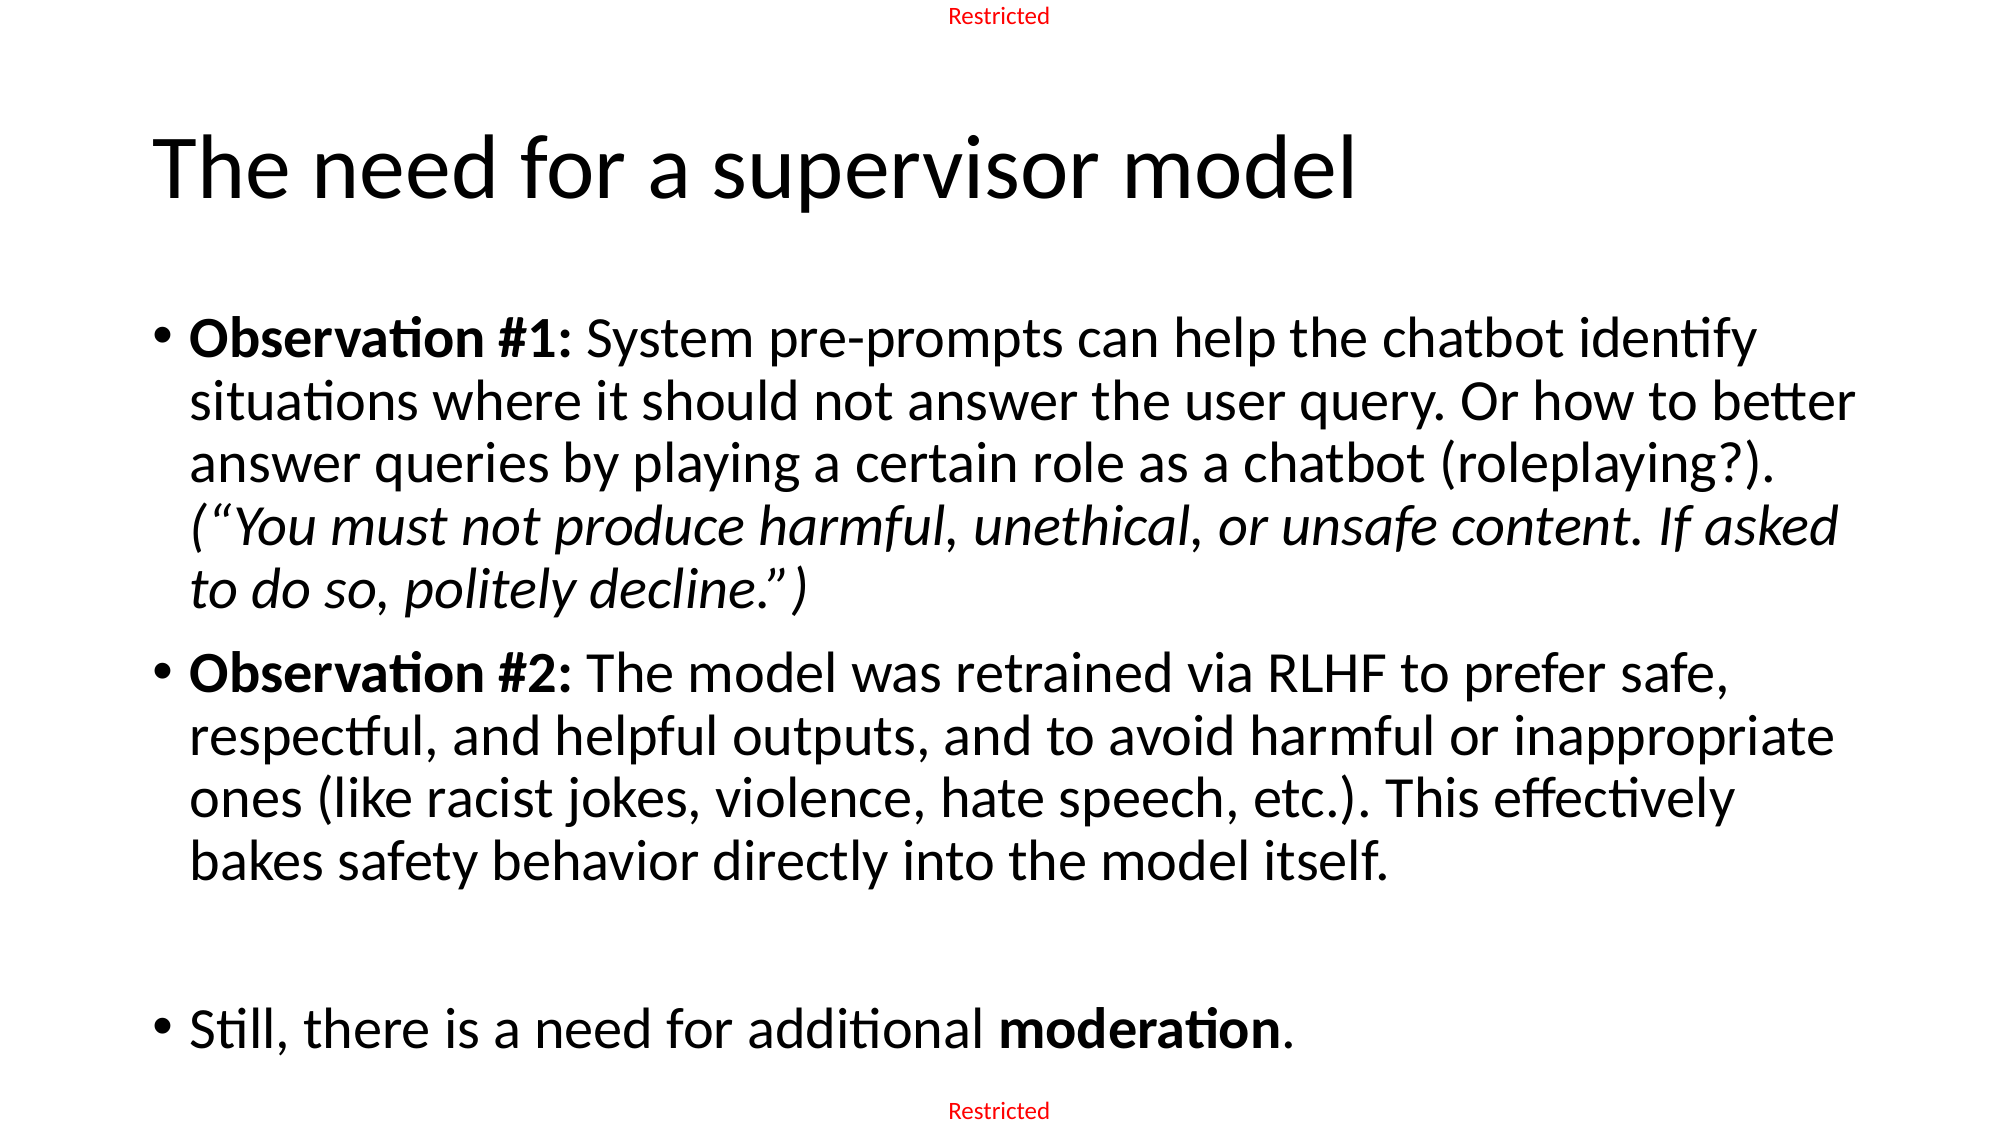

# The need for a supervisor model
Observation #1: System pre-prompts can help the chatbot identify situations where it should not answer the user query. Or how to better answer queries by playing a certain role as a chatbot (roleplaying?).
(“You must not produce harmful, unethical, or unsafe content. If asked to do so, politely decline.”)
Observation #2: The model was retrained via RLHF to prefer safe, respectful, and helpful outputs, and to avoid harmful or inappropriate ones (like racist jokes, violence, hate speech, etc.). This effectively bakes safety behavior directly into the model itself.

Still, there is a need for additional moderation.